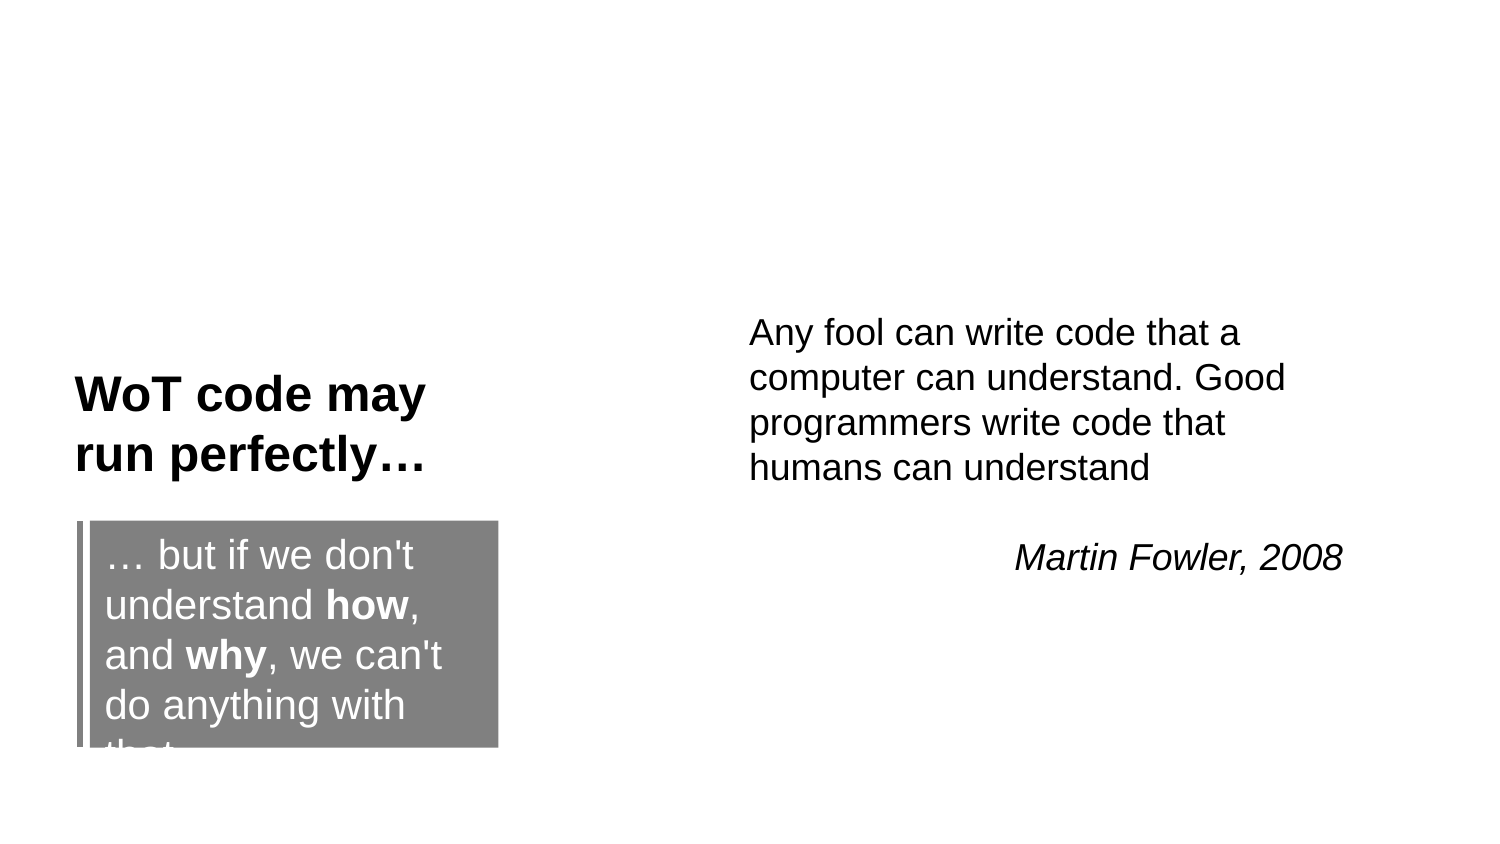

Any fool can write code that a computer can understand. Good programmers write code that humans can understand

Martin Fowler, 2008

WoT code may run perfectly…
… but if we don't understand how, and why, we can't do anything with that